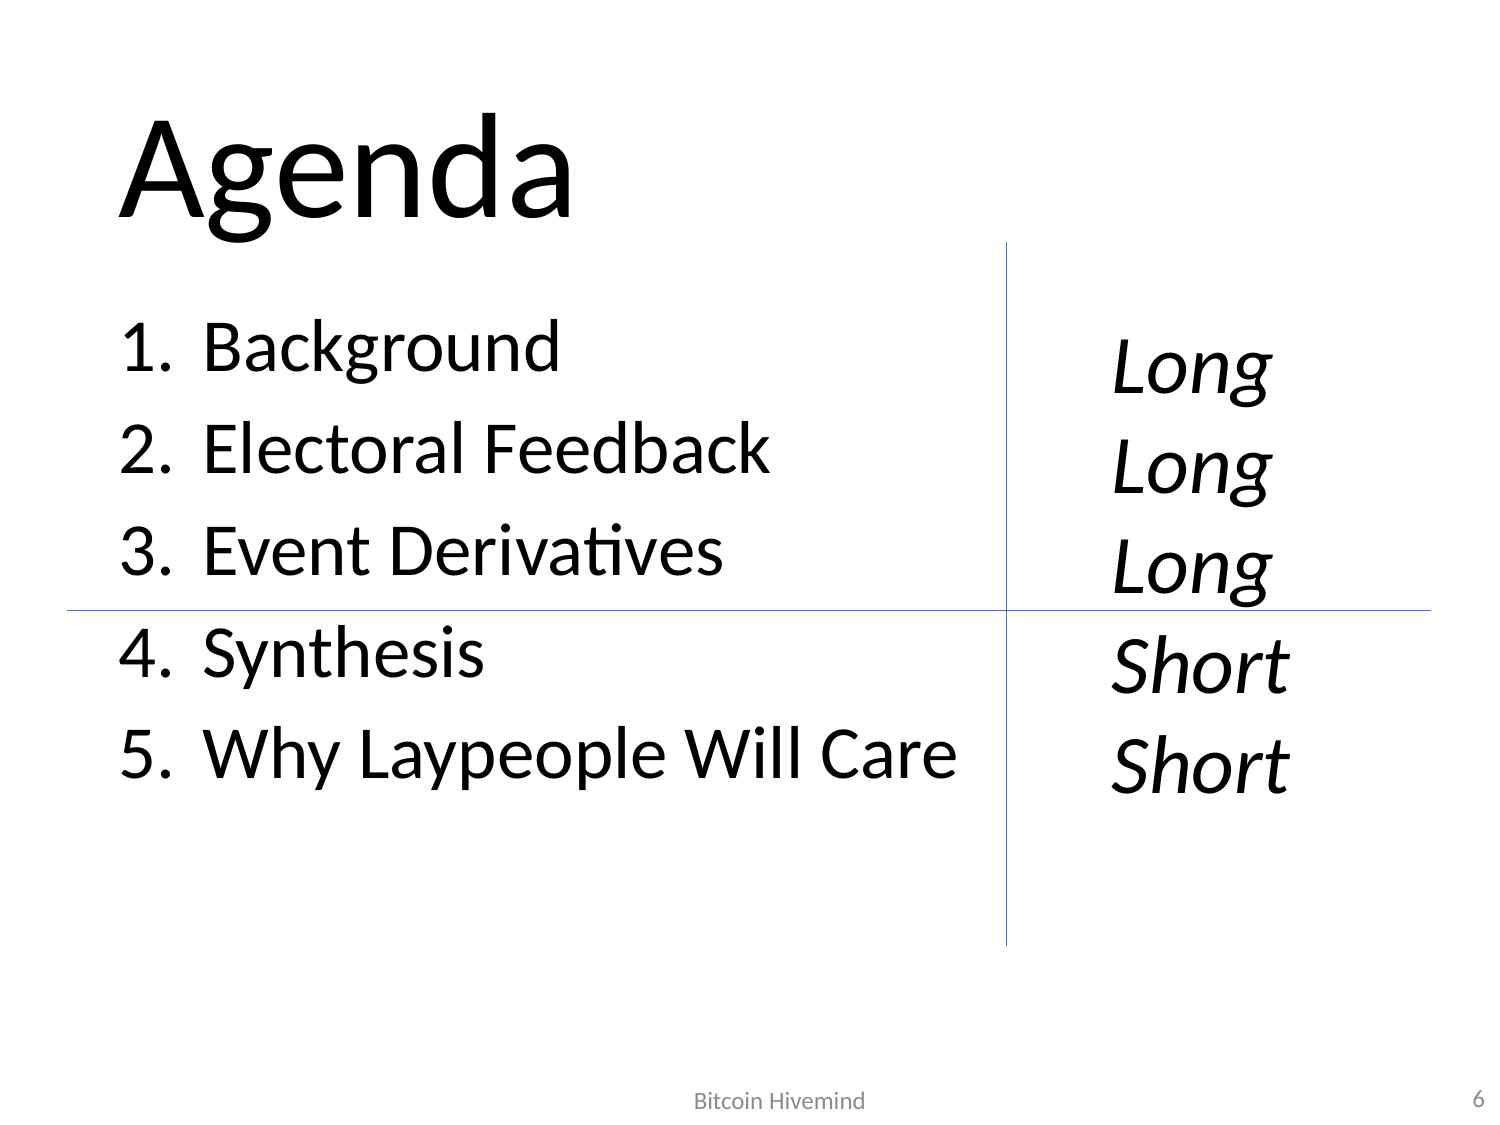

# Agenda
Background
Electoral Feedback
Event Derivatives
Synthesis
Why Laypeople Will Care
Long
Long
Long
Short
Short
6
Bitcoin Hivemind